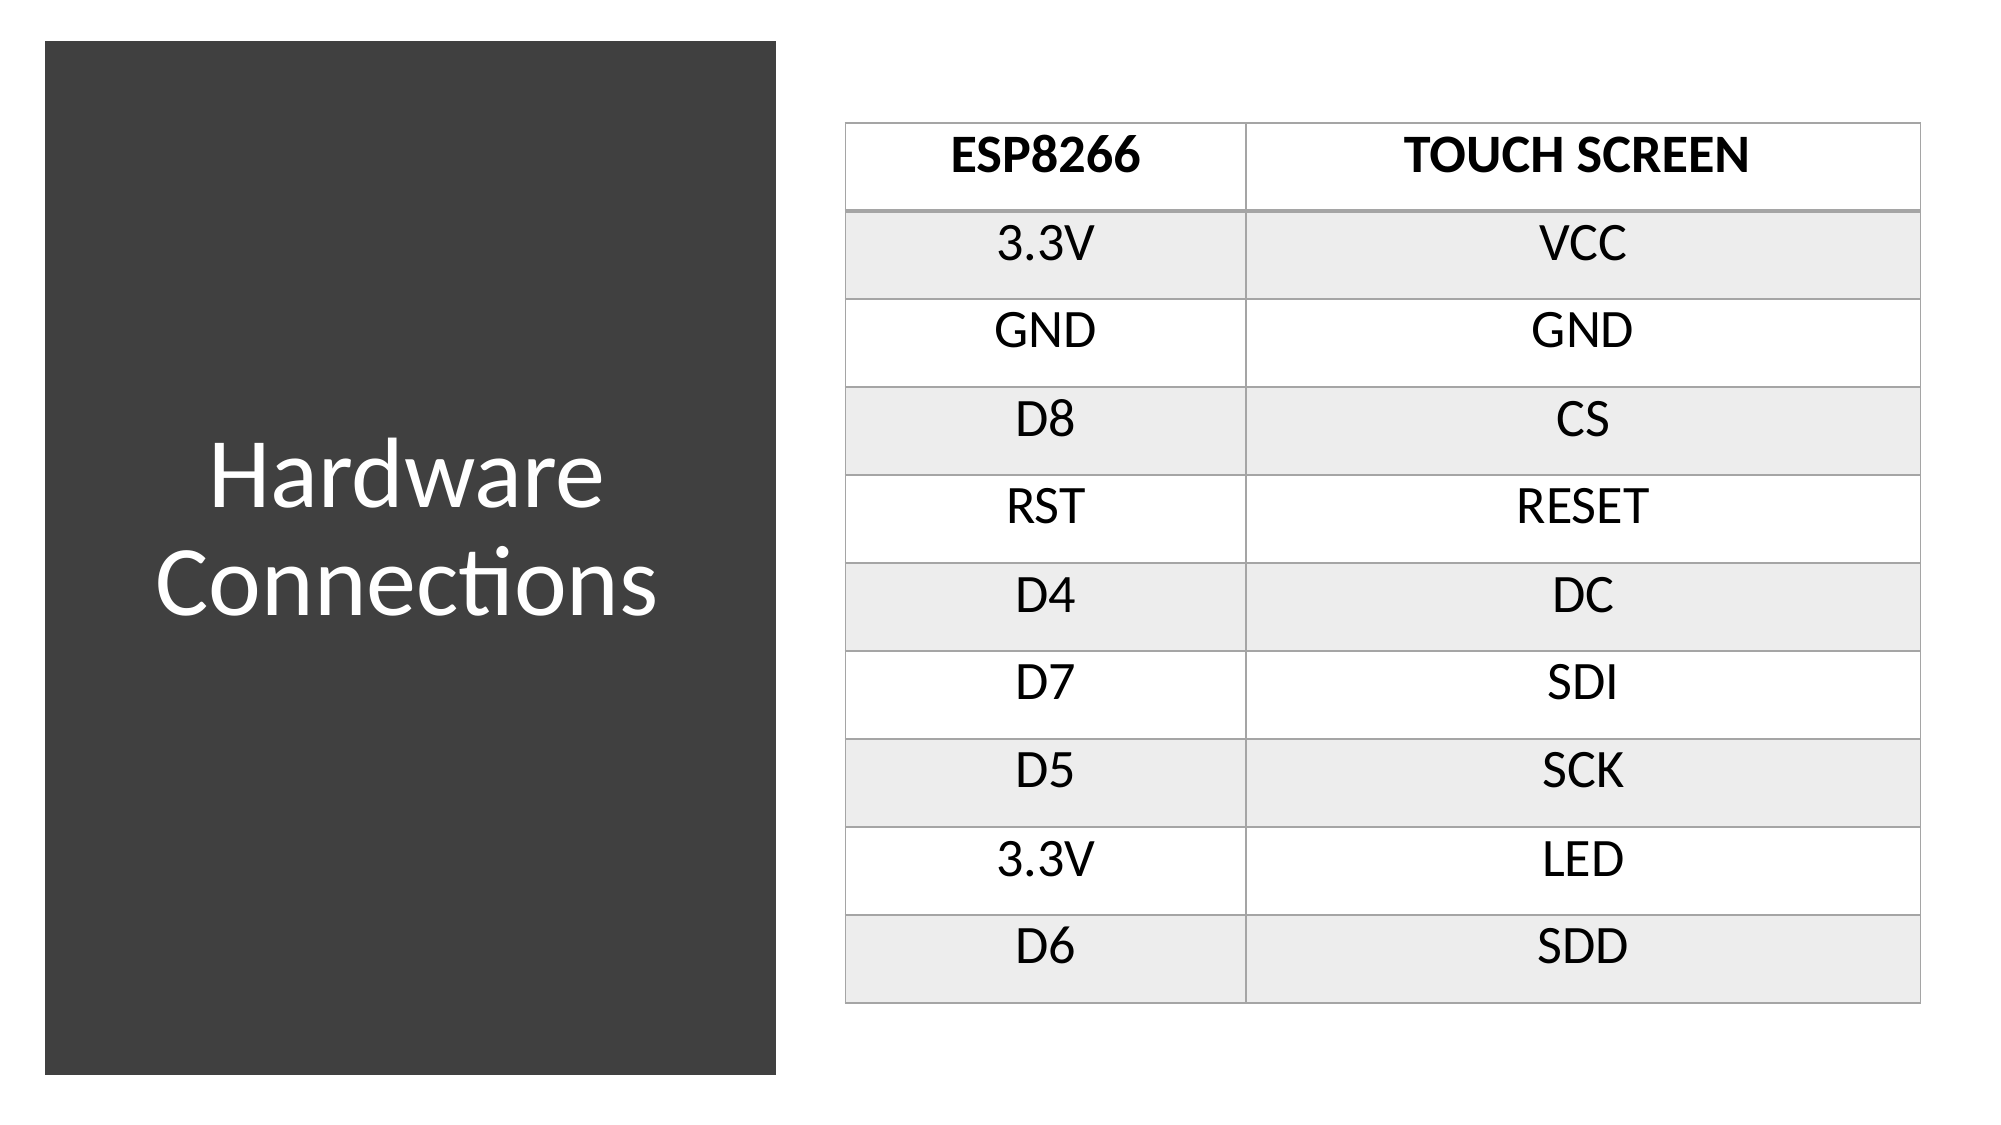

# Hardware Connections
| ESP8266 | TOUCH SCREEN |
| --- | --- |
| 3.3V | VCC |
| GND | GND |
| D8 | CS |
| RST | RESET |
| D4 | DC |
| D7 | SDI |
| D5 | SCK |
| 3.3V | LED |
| D6 | SDD |